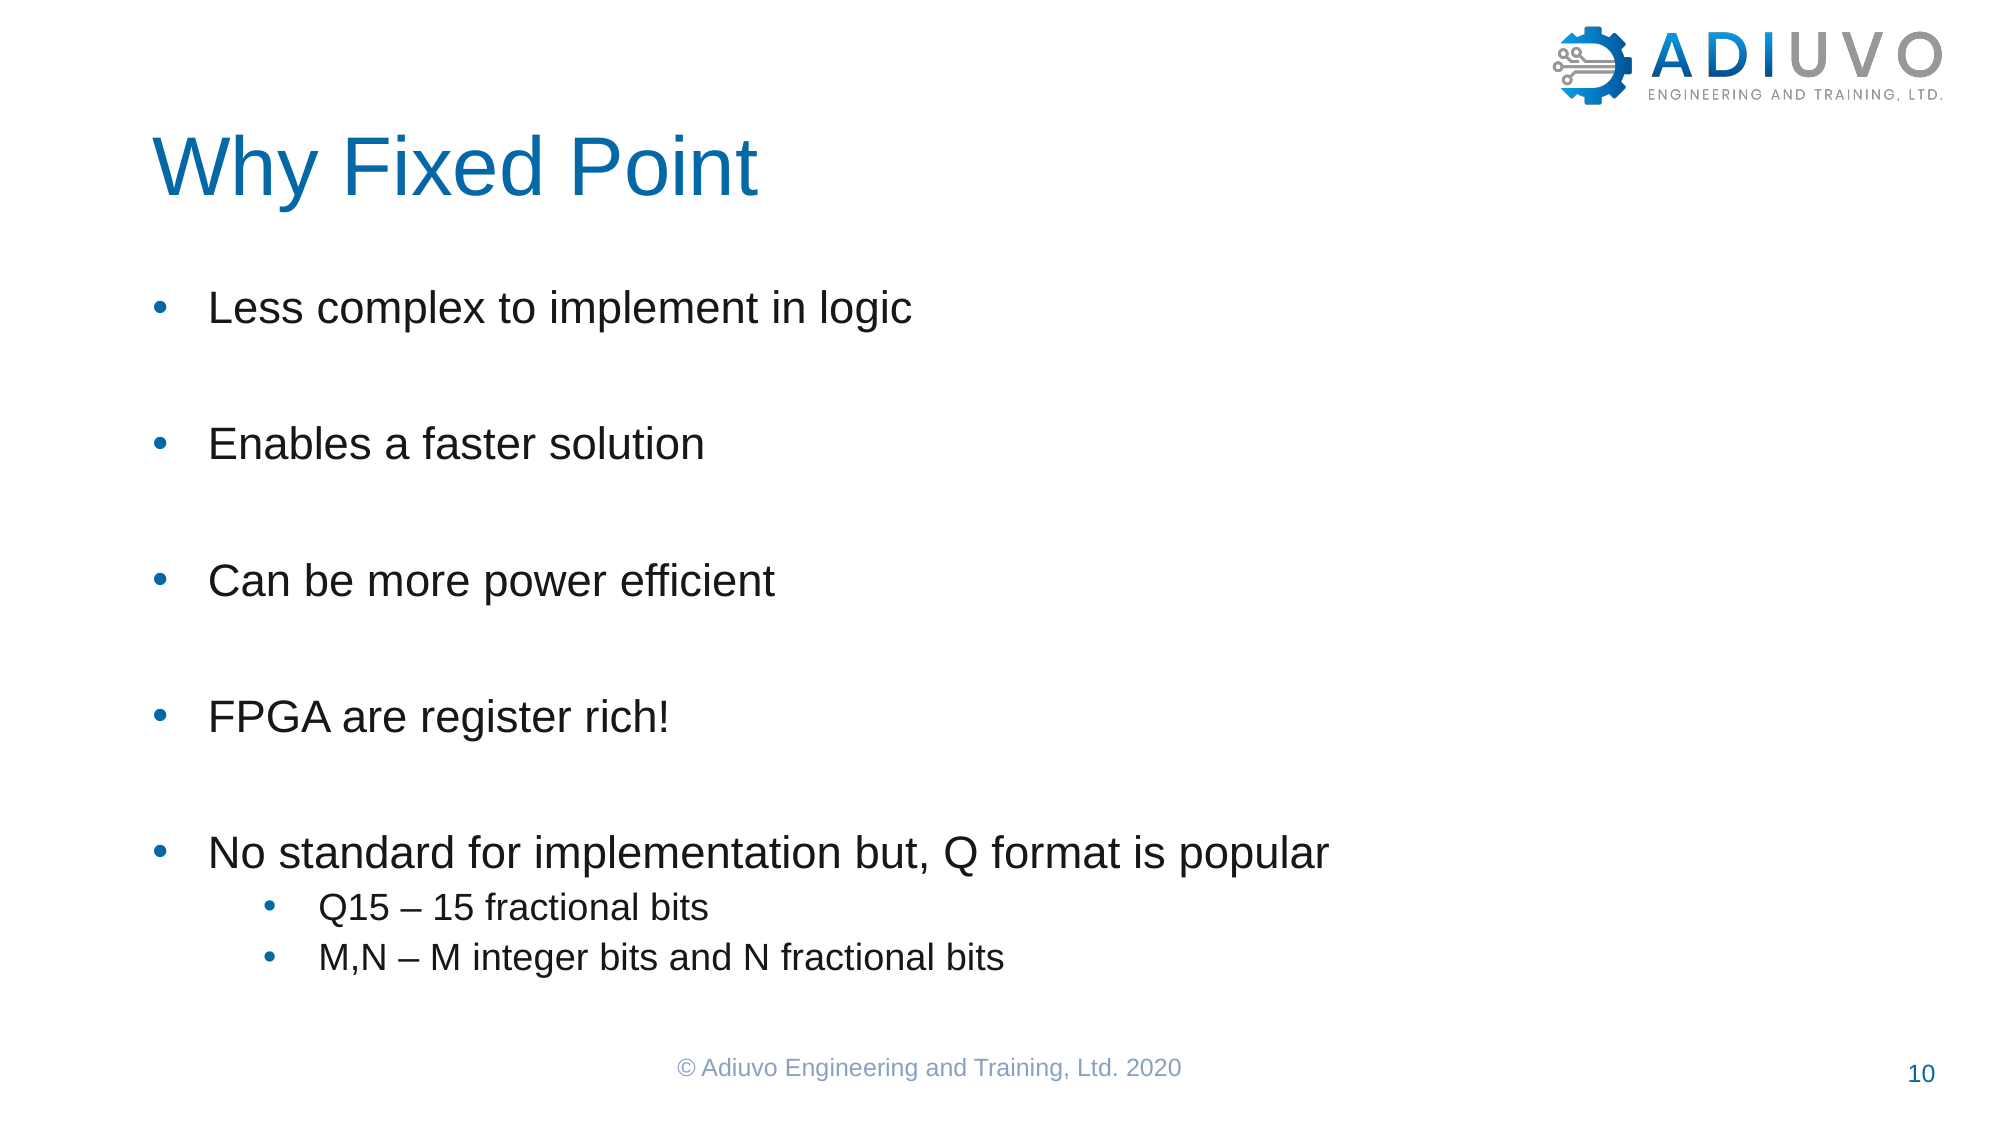

# Why Fixed Point
Less complex to implement in logic

Enables a faster solution

Can be more power efficient

FPGA are register rich!

No standard for implementation but, Q format is popular
Q15 – 15 fractional bits
M,N – M integer bits and N fractional bits
© Adiuvo Engineering and Training, Ltd. 2020
10